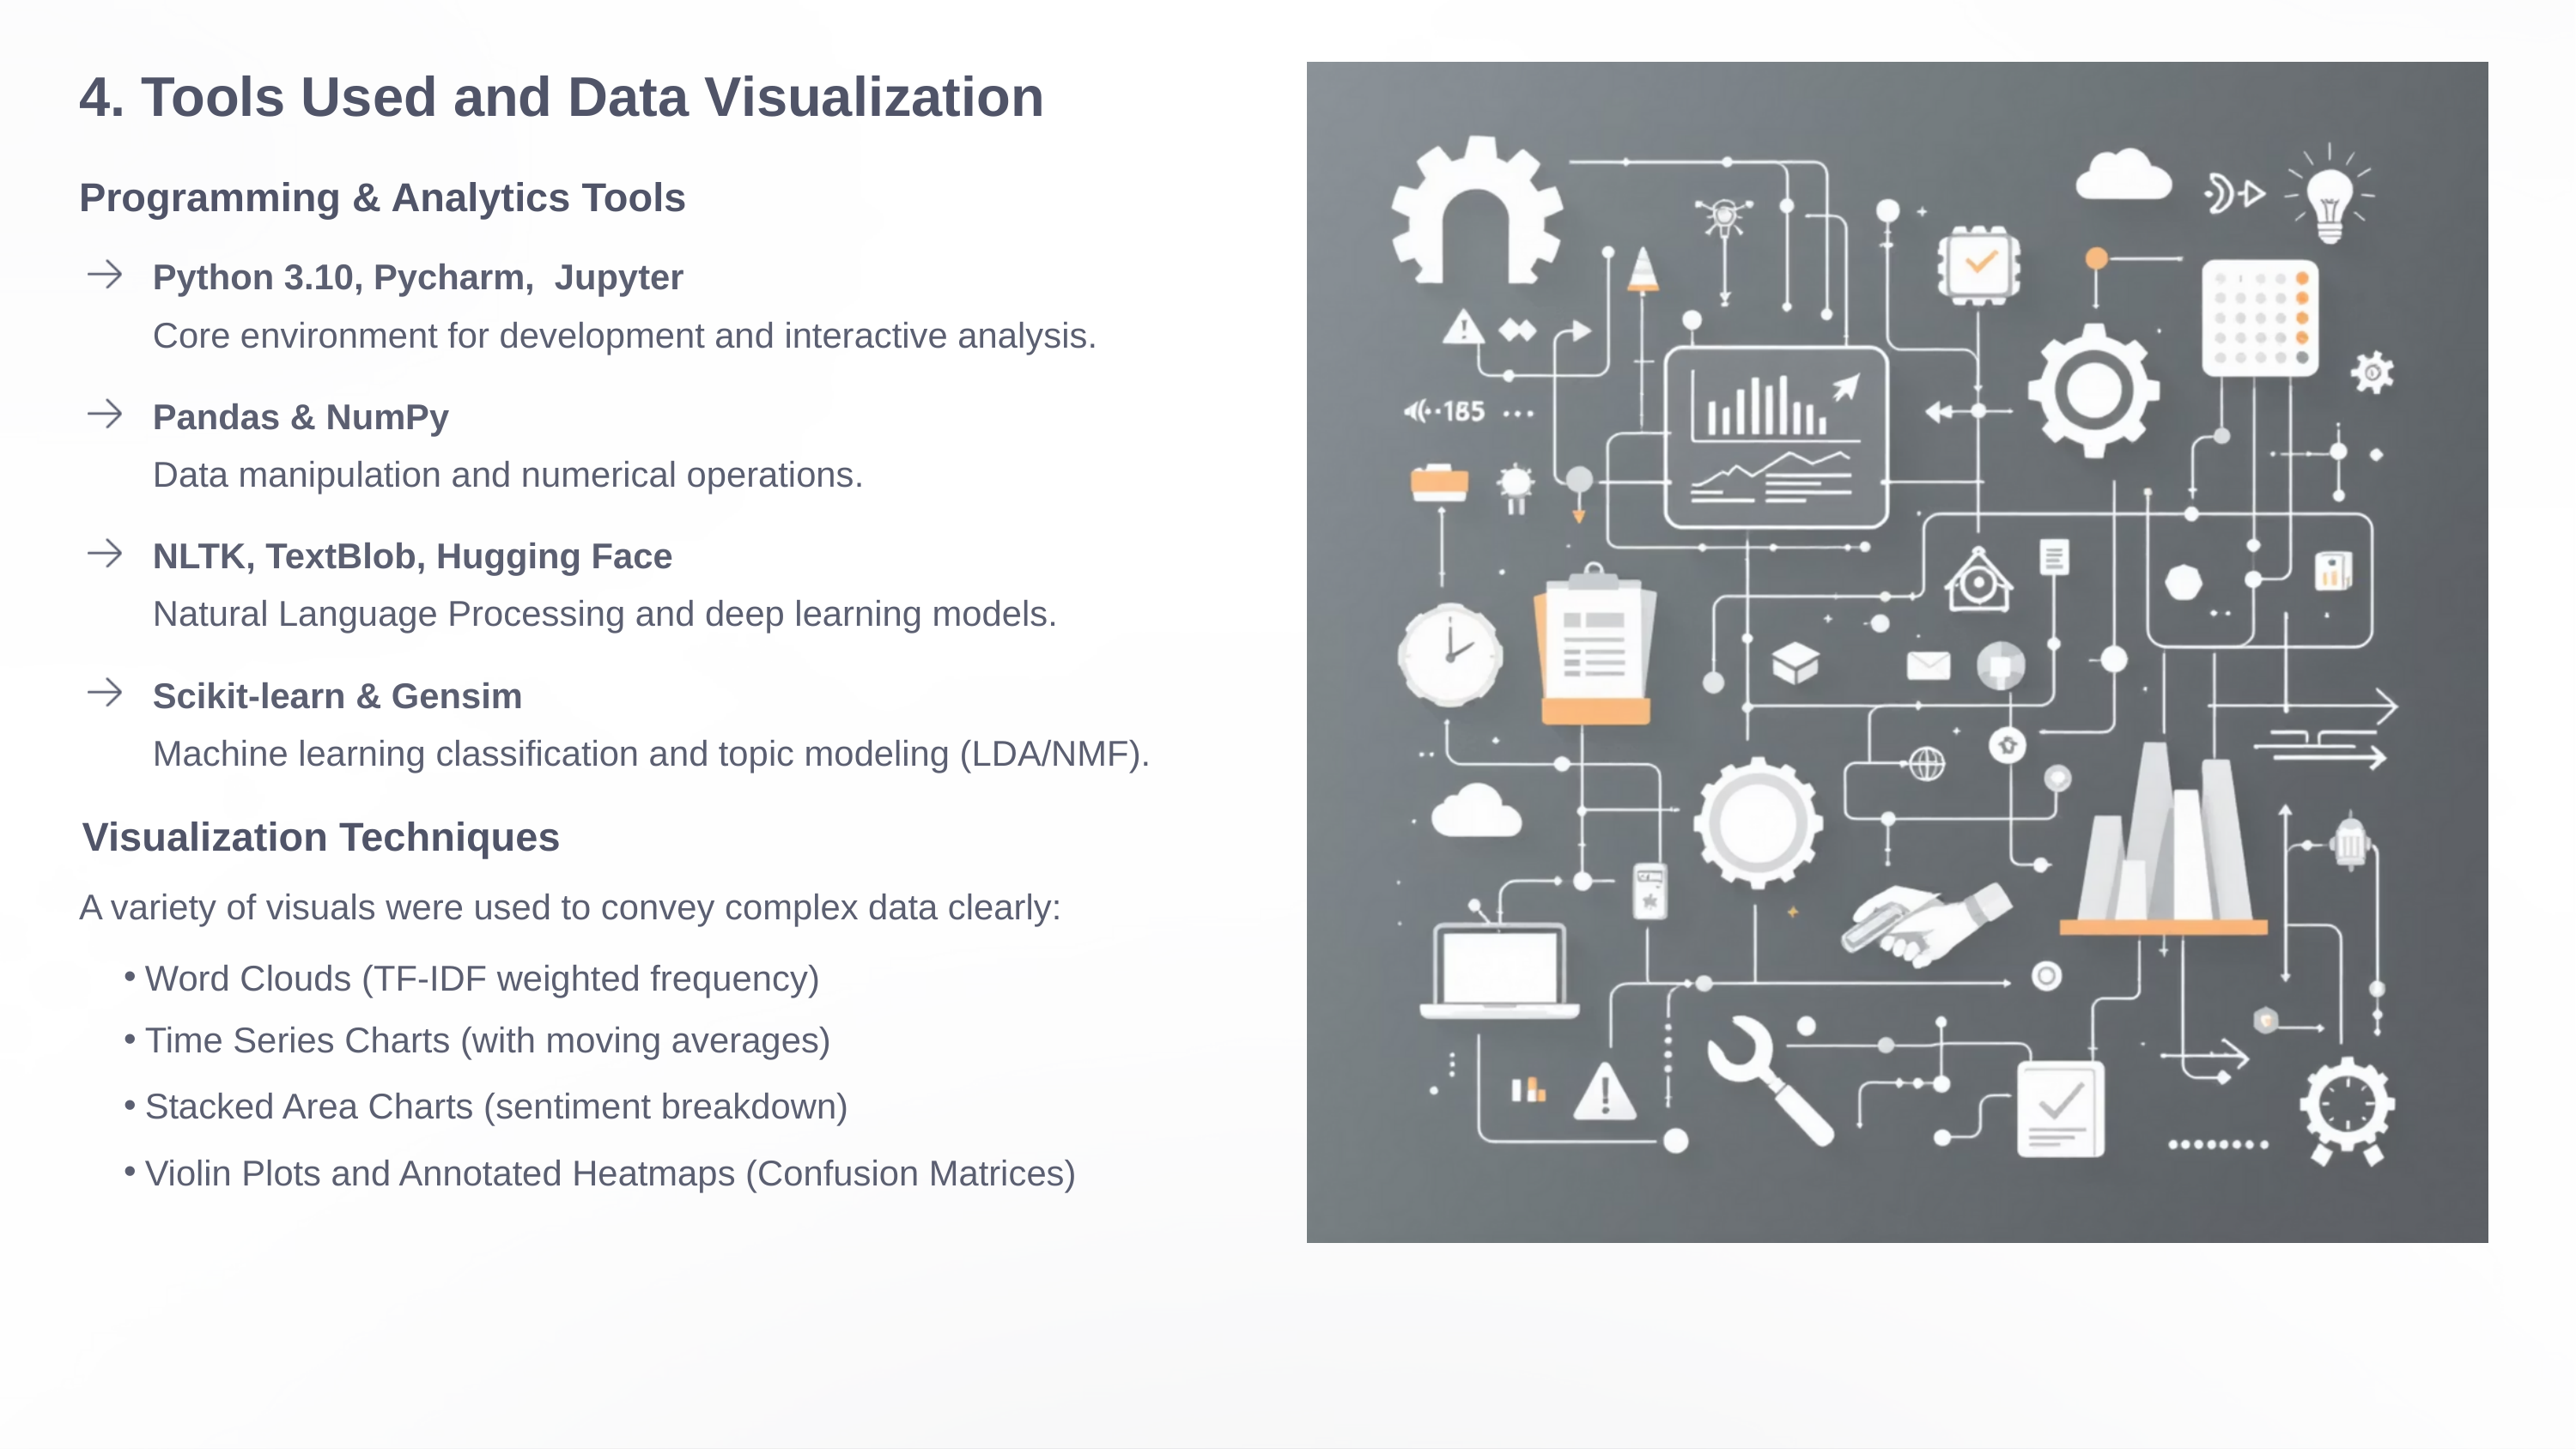

4. Tools Used and Data Visualization

Programming & Analytics Tools

Python 3.10, Pycharm,  Jupyter
Core environment for development and interactive analysis.

Pandas & NumPy
Data manipulation and numerical operations.

NLTK, TextBlob, Hugging Face
Natural Language Processing and deep learning models.

Scikit-learn & Gensim
Machine learning classification and topic modeling (LDA/NMF).
Visualization Techniques
A variety of visuals were used to convey complex data clearly:
Word Clouds (TF-IDF weighted frequency)
Time Series Charts (with moving averages)
Stacked Area Charts (sentiment breakdown)
Violin Plots and Annotated Heatmaps (Confusion Matrices)